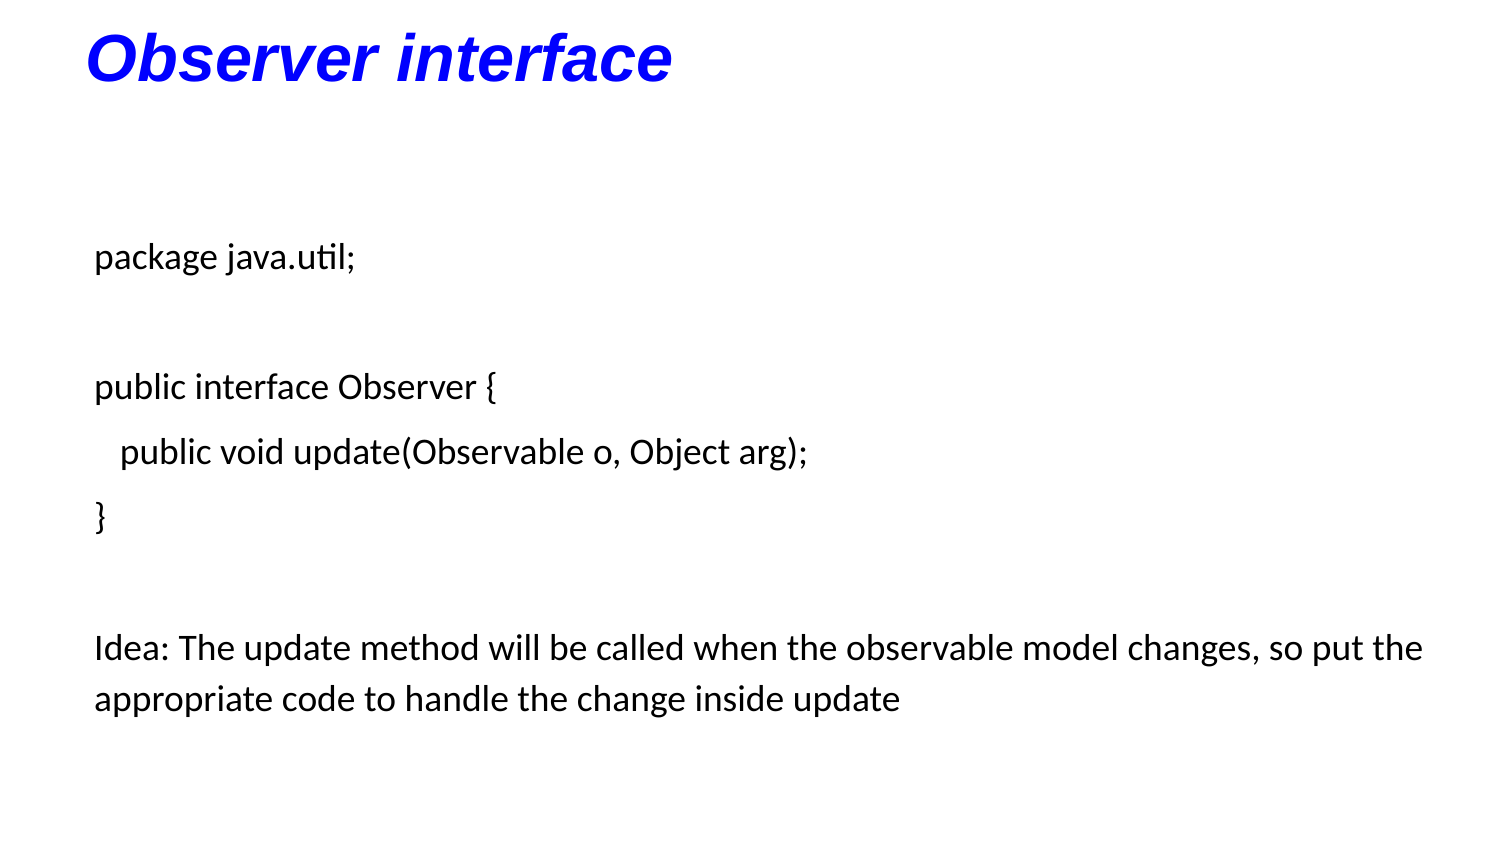

# Observer interface

package java.util;

public interface Observer {
   public void update(Observable o, Object arg);
}

Idea: The update method will be called when the observable model changes, so put the appropriate code to handle the change inside update
26